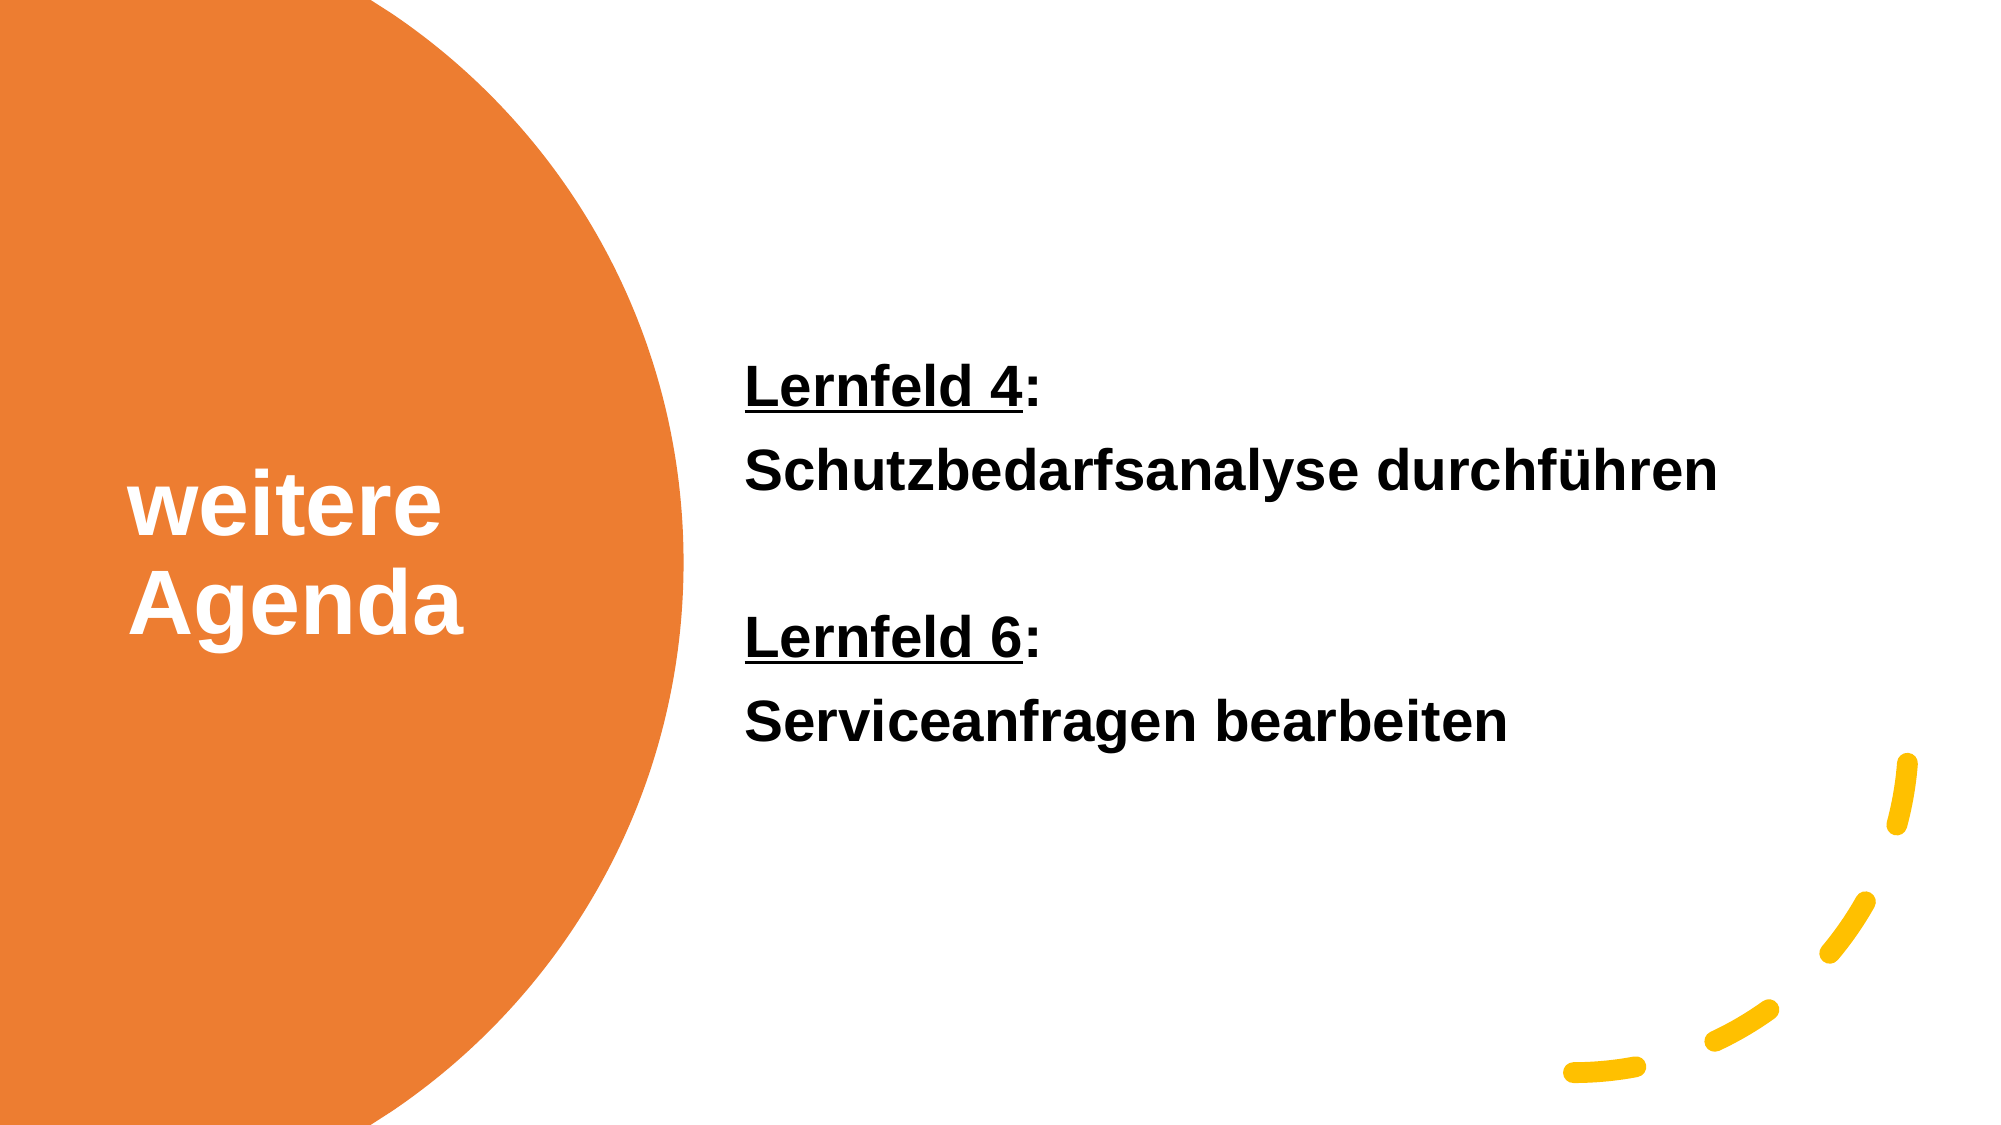

Lernfeld 4:
Schutzbedarfsanalyse durchführen

Lernfeld 6:
Serviceanfragen bearbeiten
# weitere Agenda